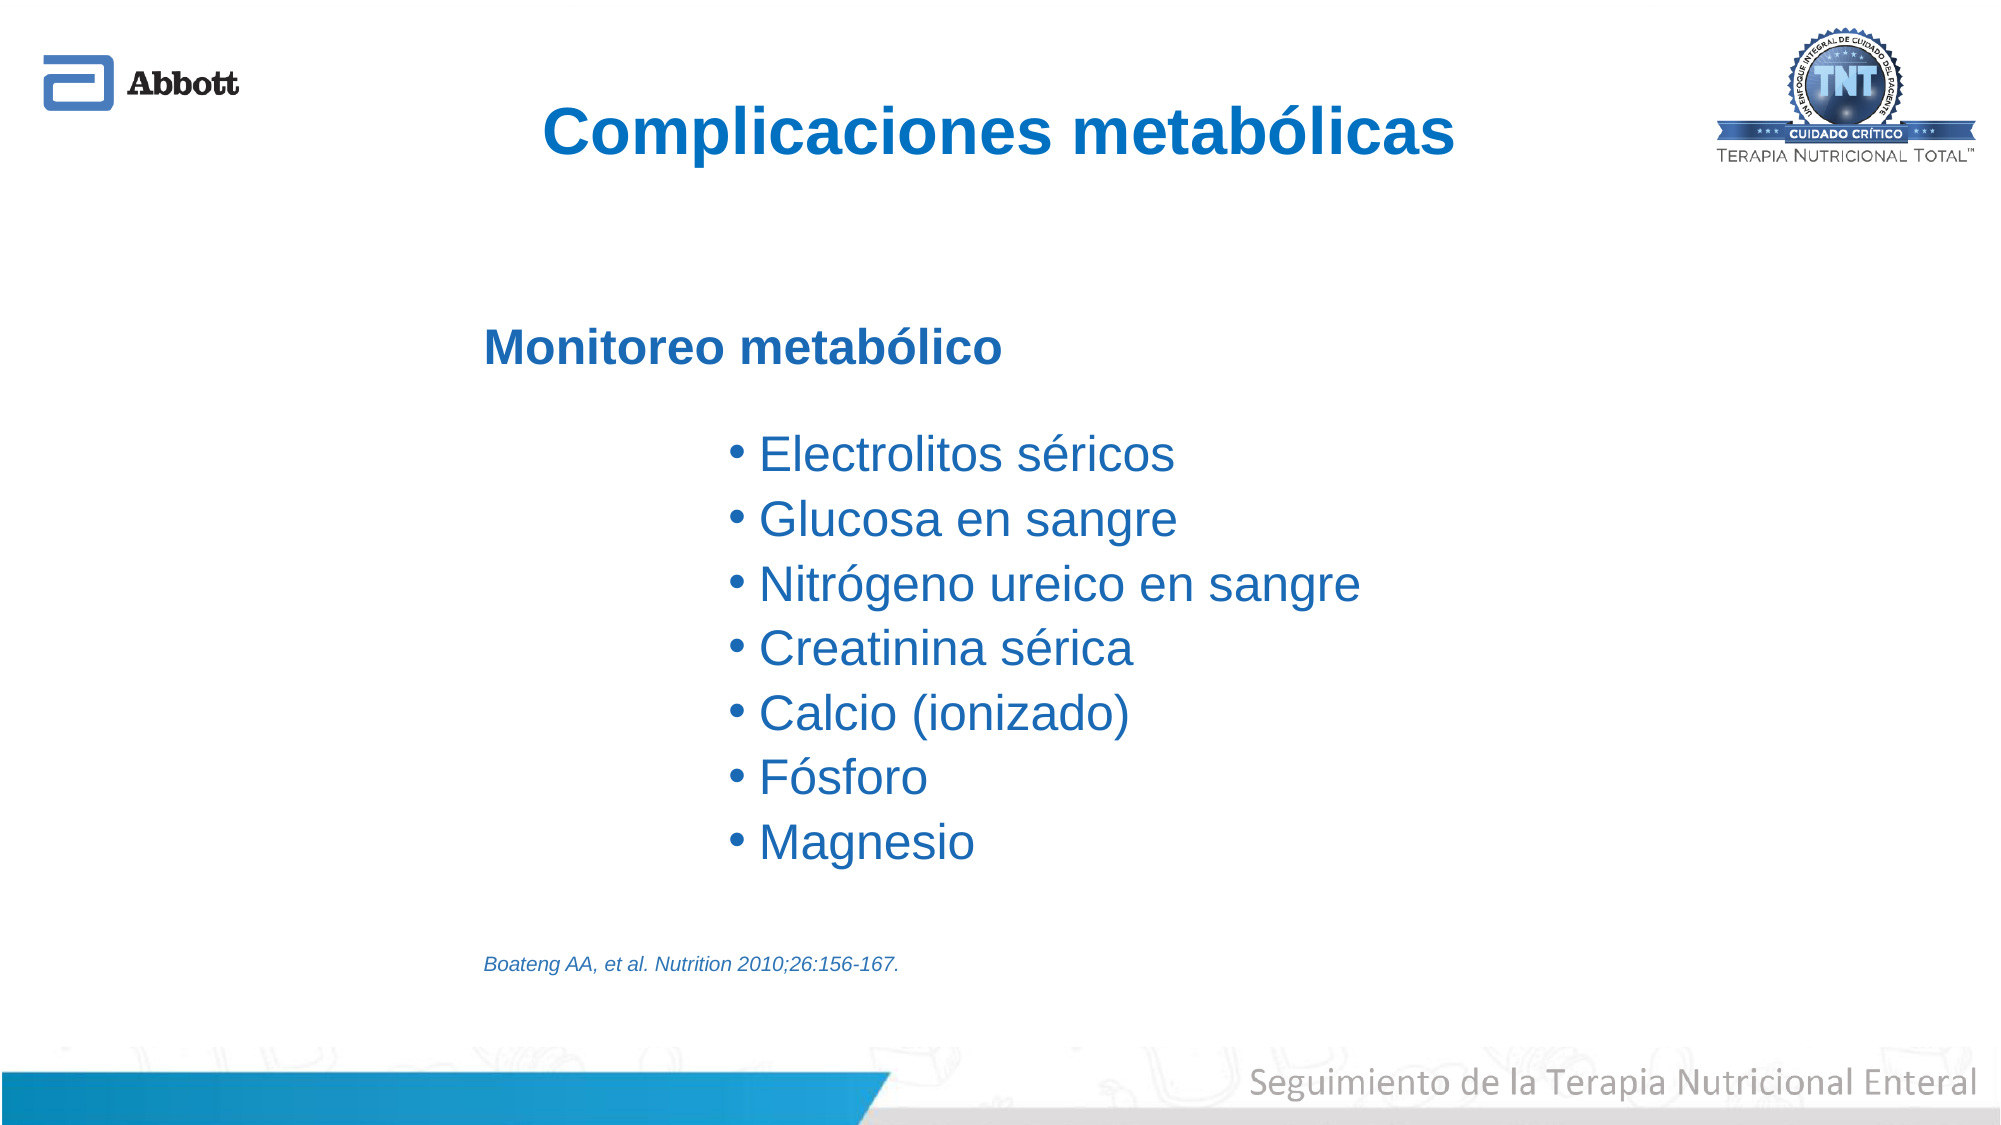

# Complicaciones metabólicas
Monitoreo metabólico

Electrolitos séricos
Glucosa en sangre
Nitrógeno ureico en sangre
Creatinina sérica
Calcio (ionizado)
Fósforo
Magnesio
Boateng AA, et al. Nutrition 2010;26:156-167.